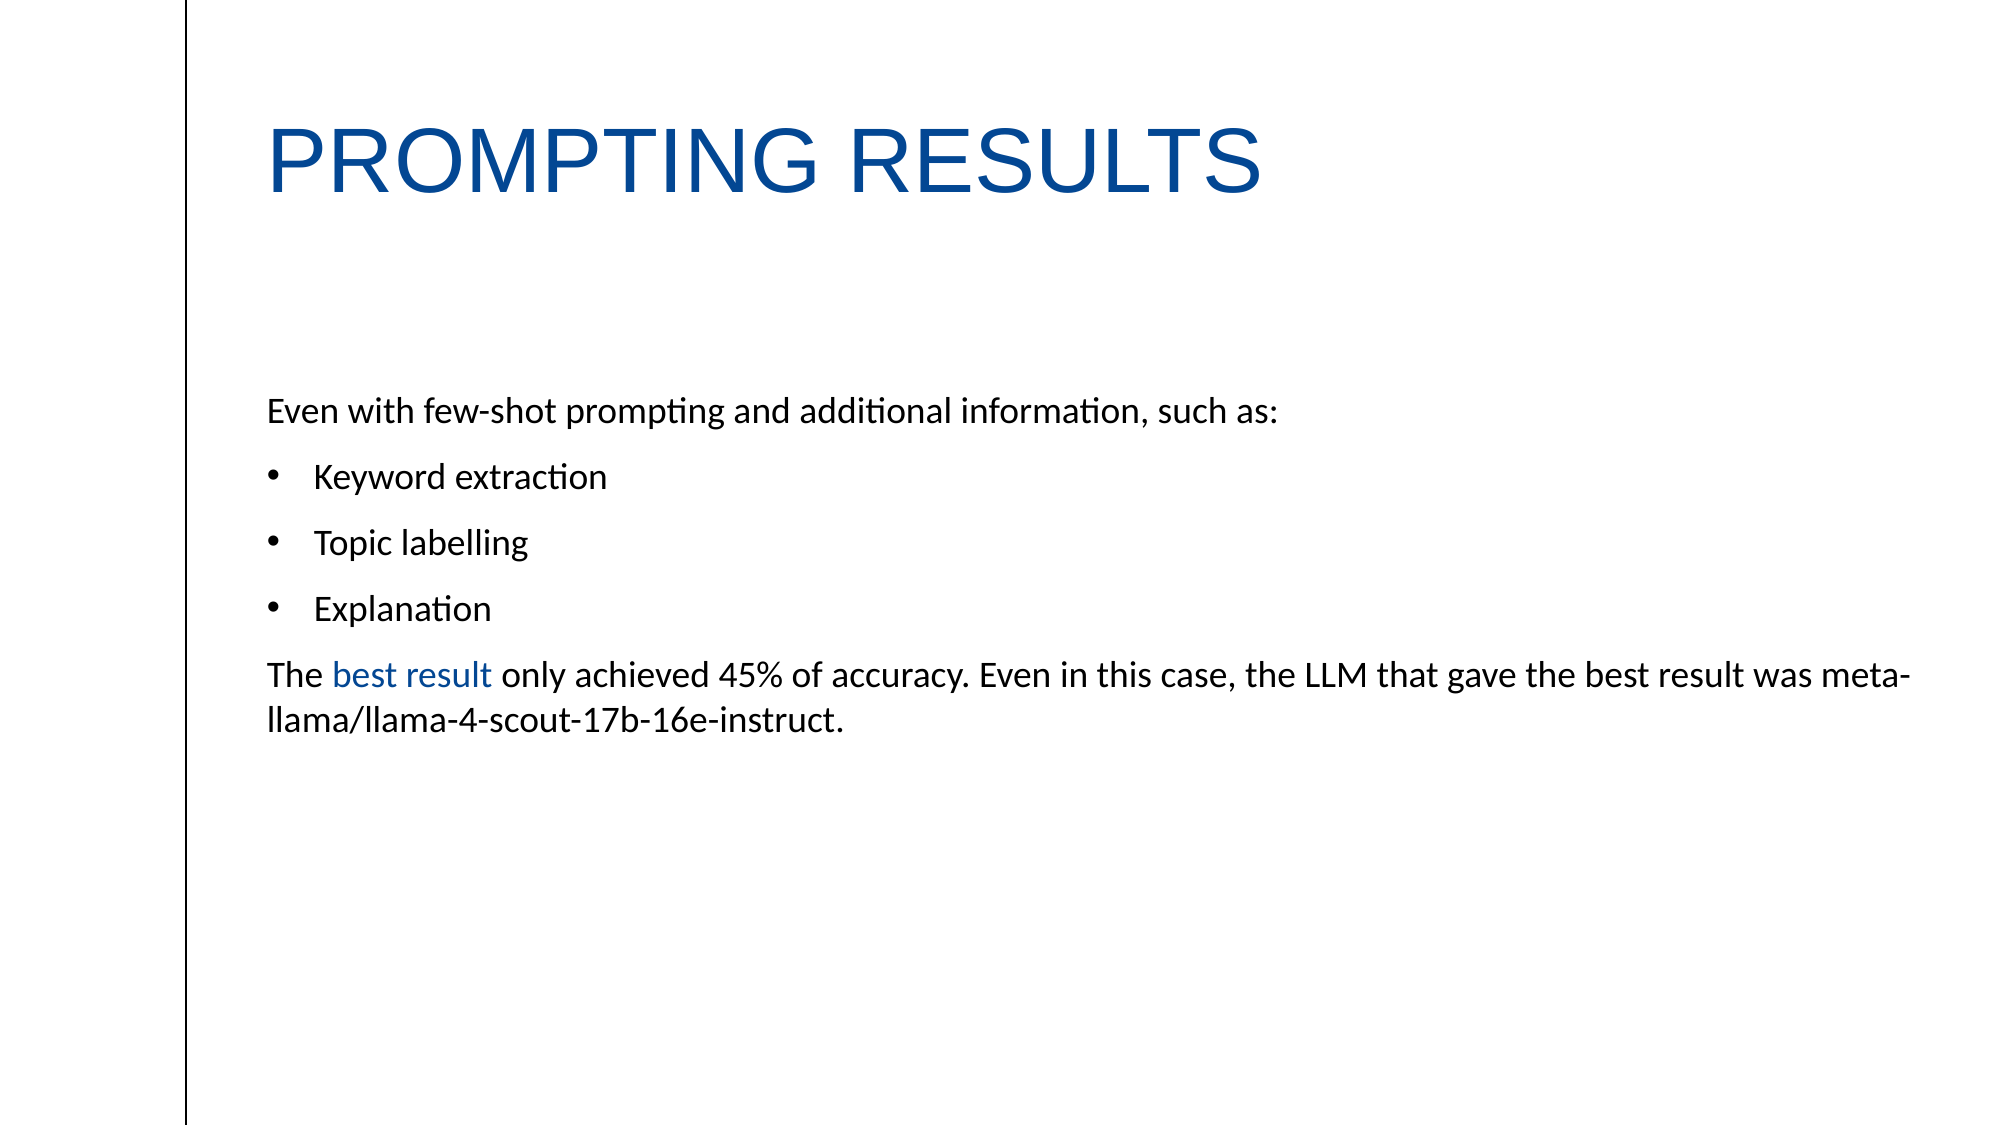

# Prompting results

Even with few-shot prompting and additional information, such as:
Keyword extraction
Topic labelling
Explanation
The best result only achieved 45% of accuracy. Even in this case, the LLM that gave the best result was meta-llama/llama-4-scout-17b-16e-instruct.